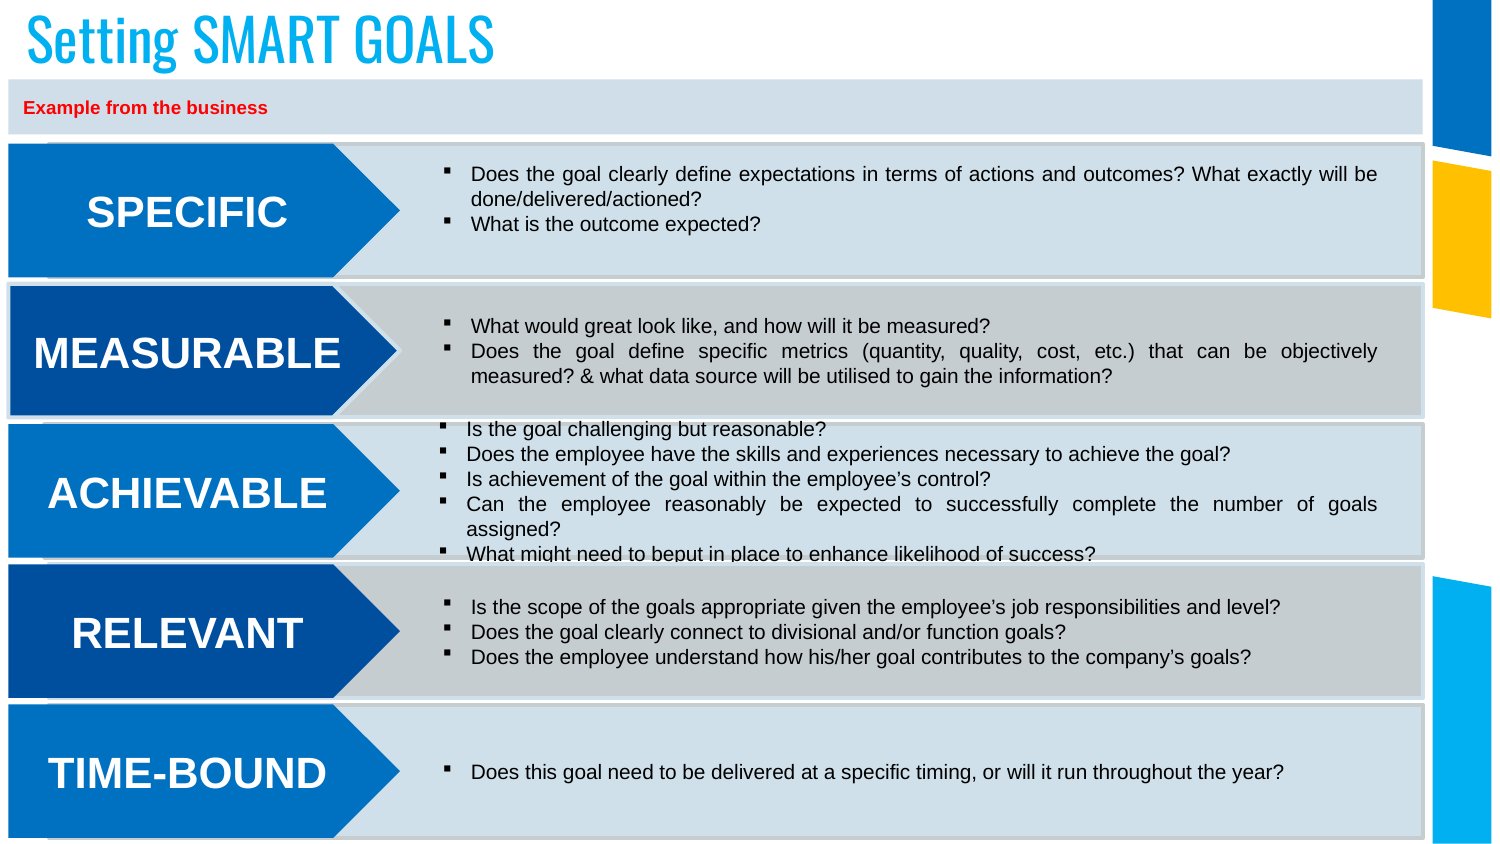

Setting SMART GOALS

Example from the business

SPECIFIC
Does the goal clearly define expectations in terms of actions and outcomes? What exactly will be done/delivered/actioned?
What is the outcome expected?

What would great look like, and how will it be measured?
Does the goal define specific metrics (quantity, quality, cost, etc.) that can be objectively measured? & what data source will be utilised to gain the information?
MEASURABLE
Setting SMART and Aligned Goals
ACHIEVABLE
Is the goal challenging but reasonable?
Does the employee have the skills and experiences necessary to achieve the goal?
Is achievement of the goal within the employee’s control?
Can the employee reasonably be expected to successfully complete the number of goals assigned?
What might need to beput in place to enhance likelihood of success?
Is the scope of the goals appropriate given the employee’s job responsibilities and level?
Does the goal clearly connect to divisional and/or function goals?
Does the employee understand how his/her goal contributes to the company’s goals?
RELEVANT
TIME-BOUND
Does this goal need to be delivered at a specific timing, or will it run throughout the year?